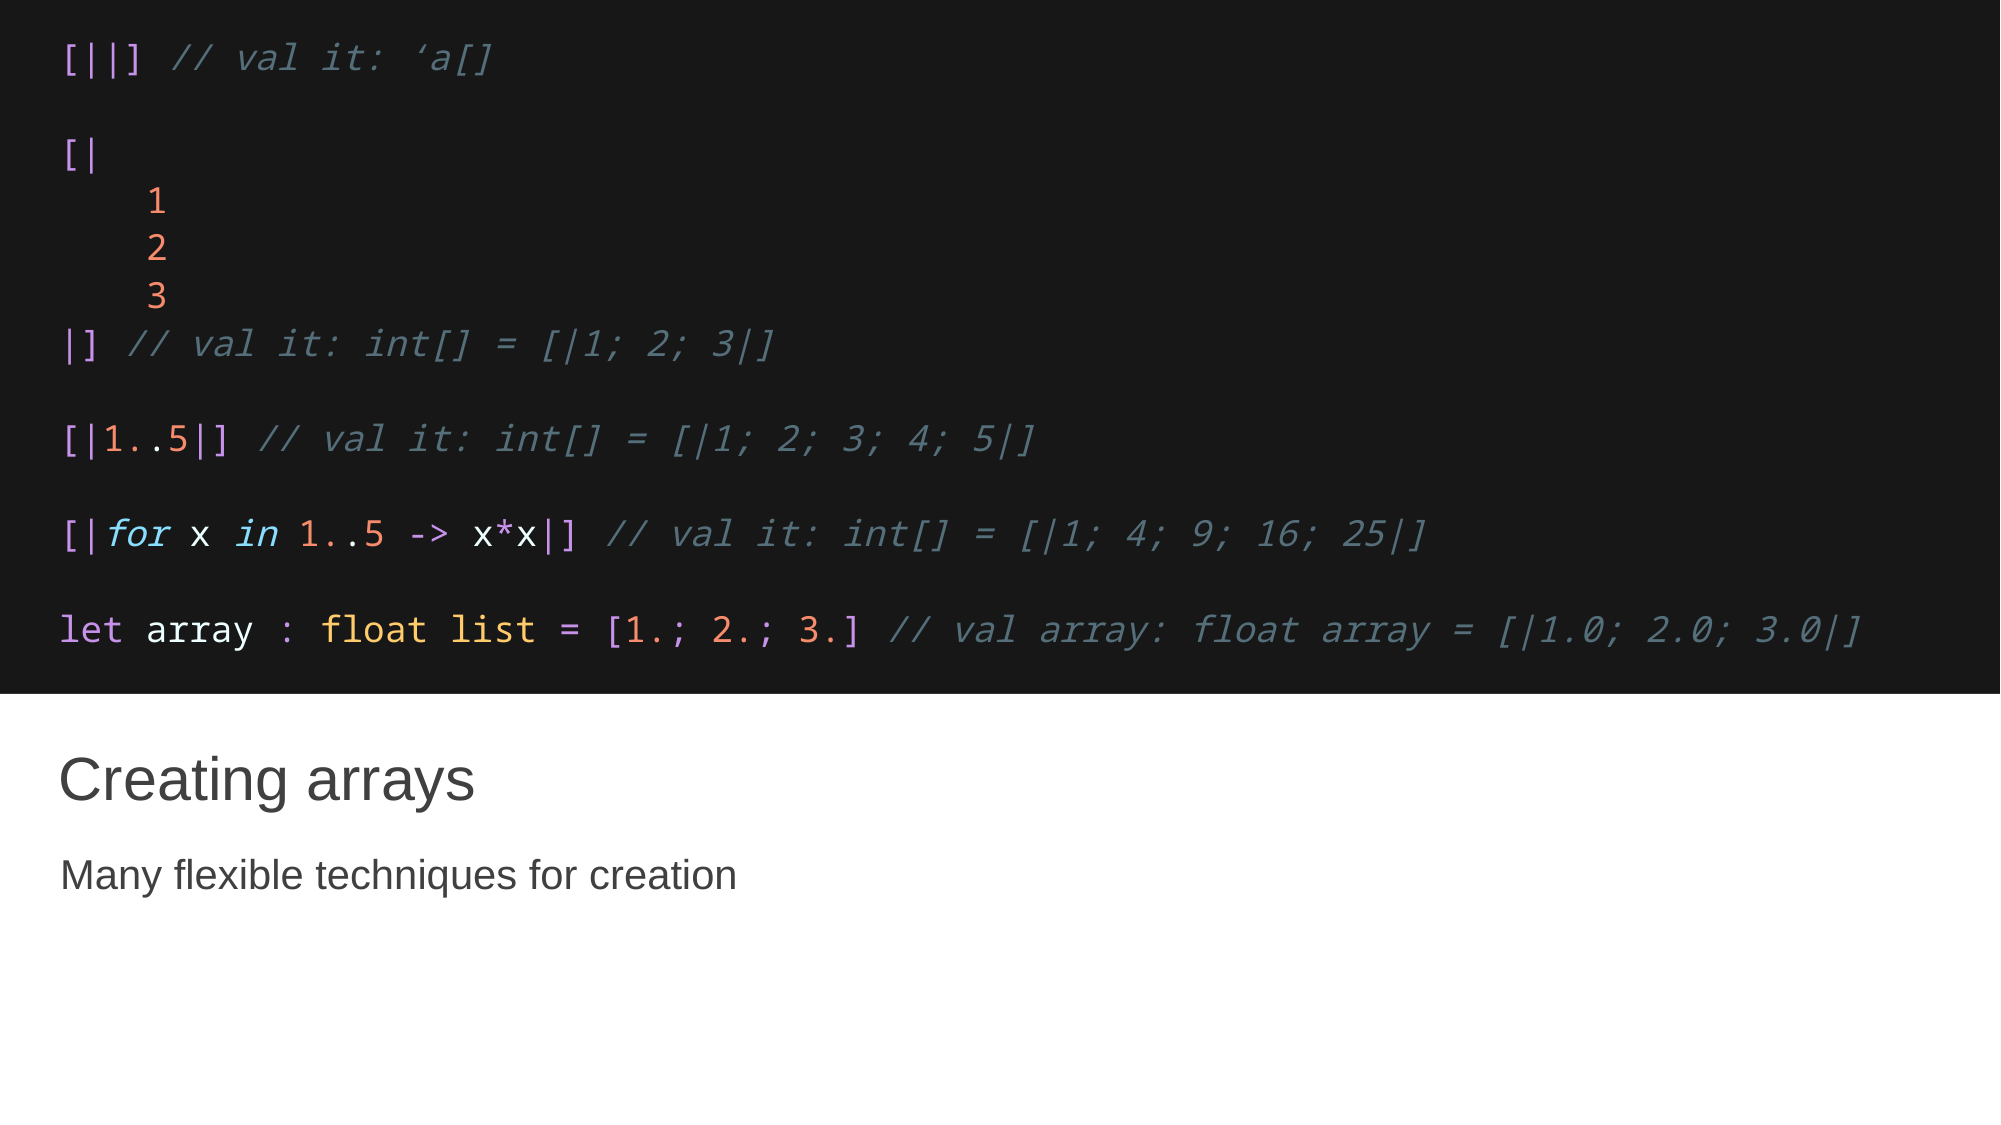

[||] // val it: ‘a[]

[|
    1
    2
    3
|] // val it: int[] = [|1; 2; 3|]

[|1..5|] // val it: int[] = [|1; 2; 3; 4; 5|]

[|for x in 1..5 -> x*x|] // val it: int[] = [|1; 4; 9; 16; 25|]

let array : float list = [1.; 2.; 3.] // val array: float array = [|1.0; 2.0; 3.0|]
# Creating arrays

Many flexible techniques for creation